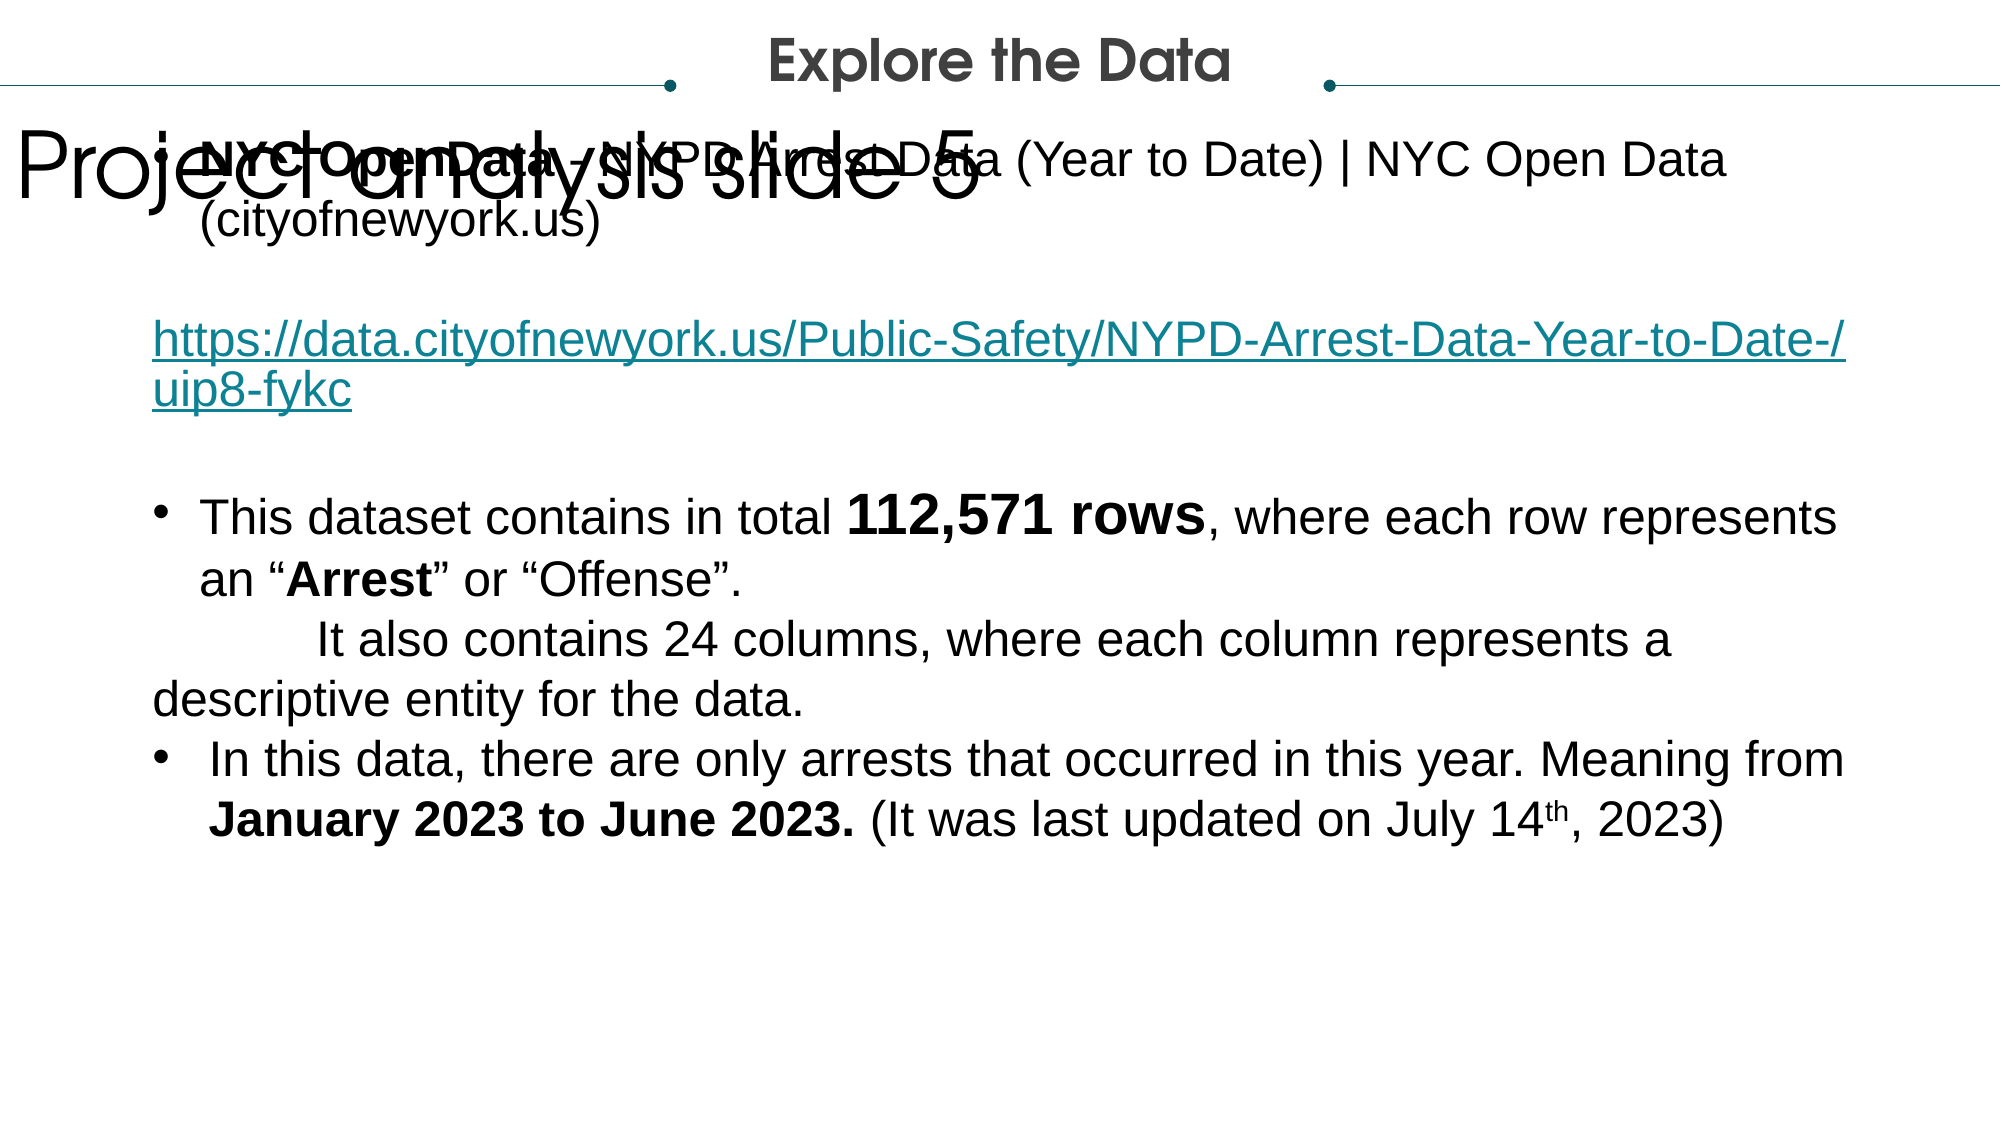

Explore the Data
Project analysis slide 5
NYC OpenData - NYPD Arrest Data (Year to Date) | NYC Open Data (cityofnewyork.us)
	https://data.cityofnewyork.us/Public-Safety/NYPD-Arrest-Data-Year-to-Date-/uip8-fykc

This dataset contains in total 112,571 rows, where each row represents an “Arrest” or “Offense”.
	 It also contains 24 columns, where each column represents a descriptive entity for the data.
In this data, there are only arrests that occurred in this year. Meaning from January 2023 to June 2023. (It was last updated on July 14th, 2023)